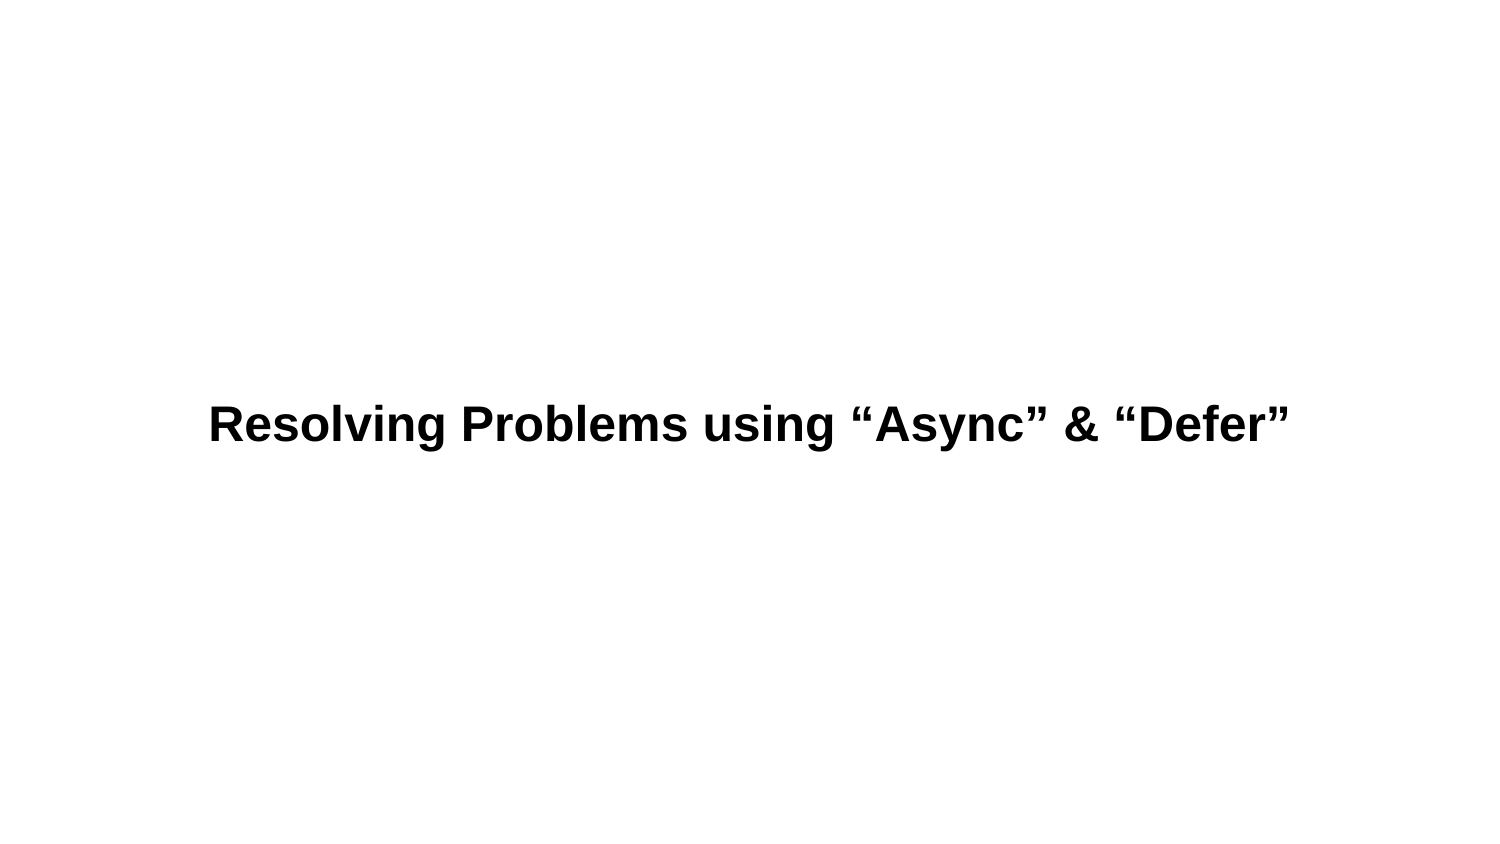

# Resolving Problems using “Async” & “Defer”